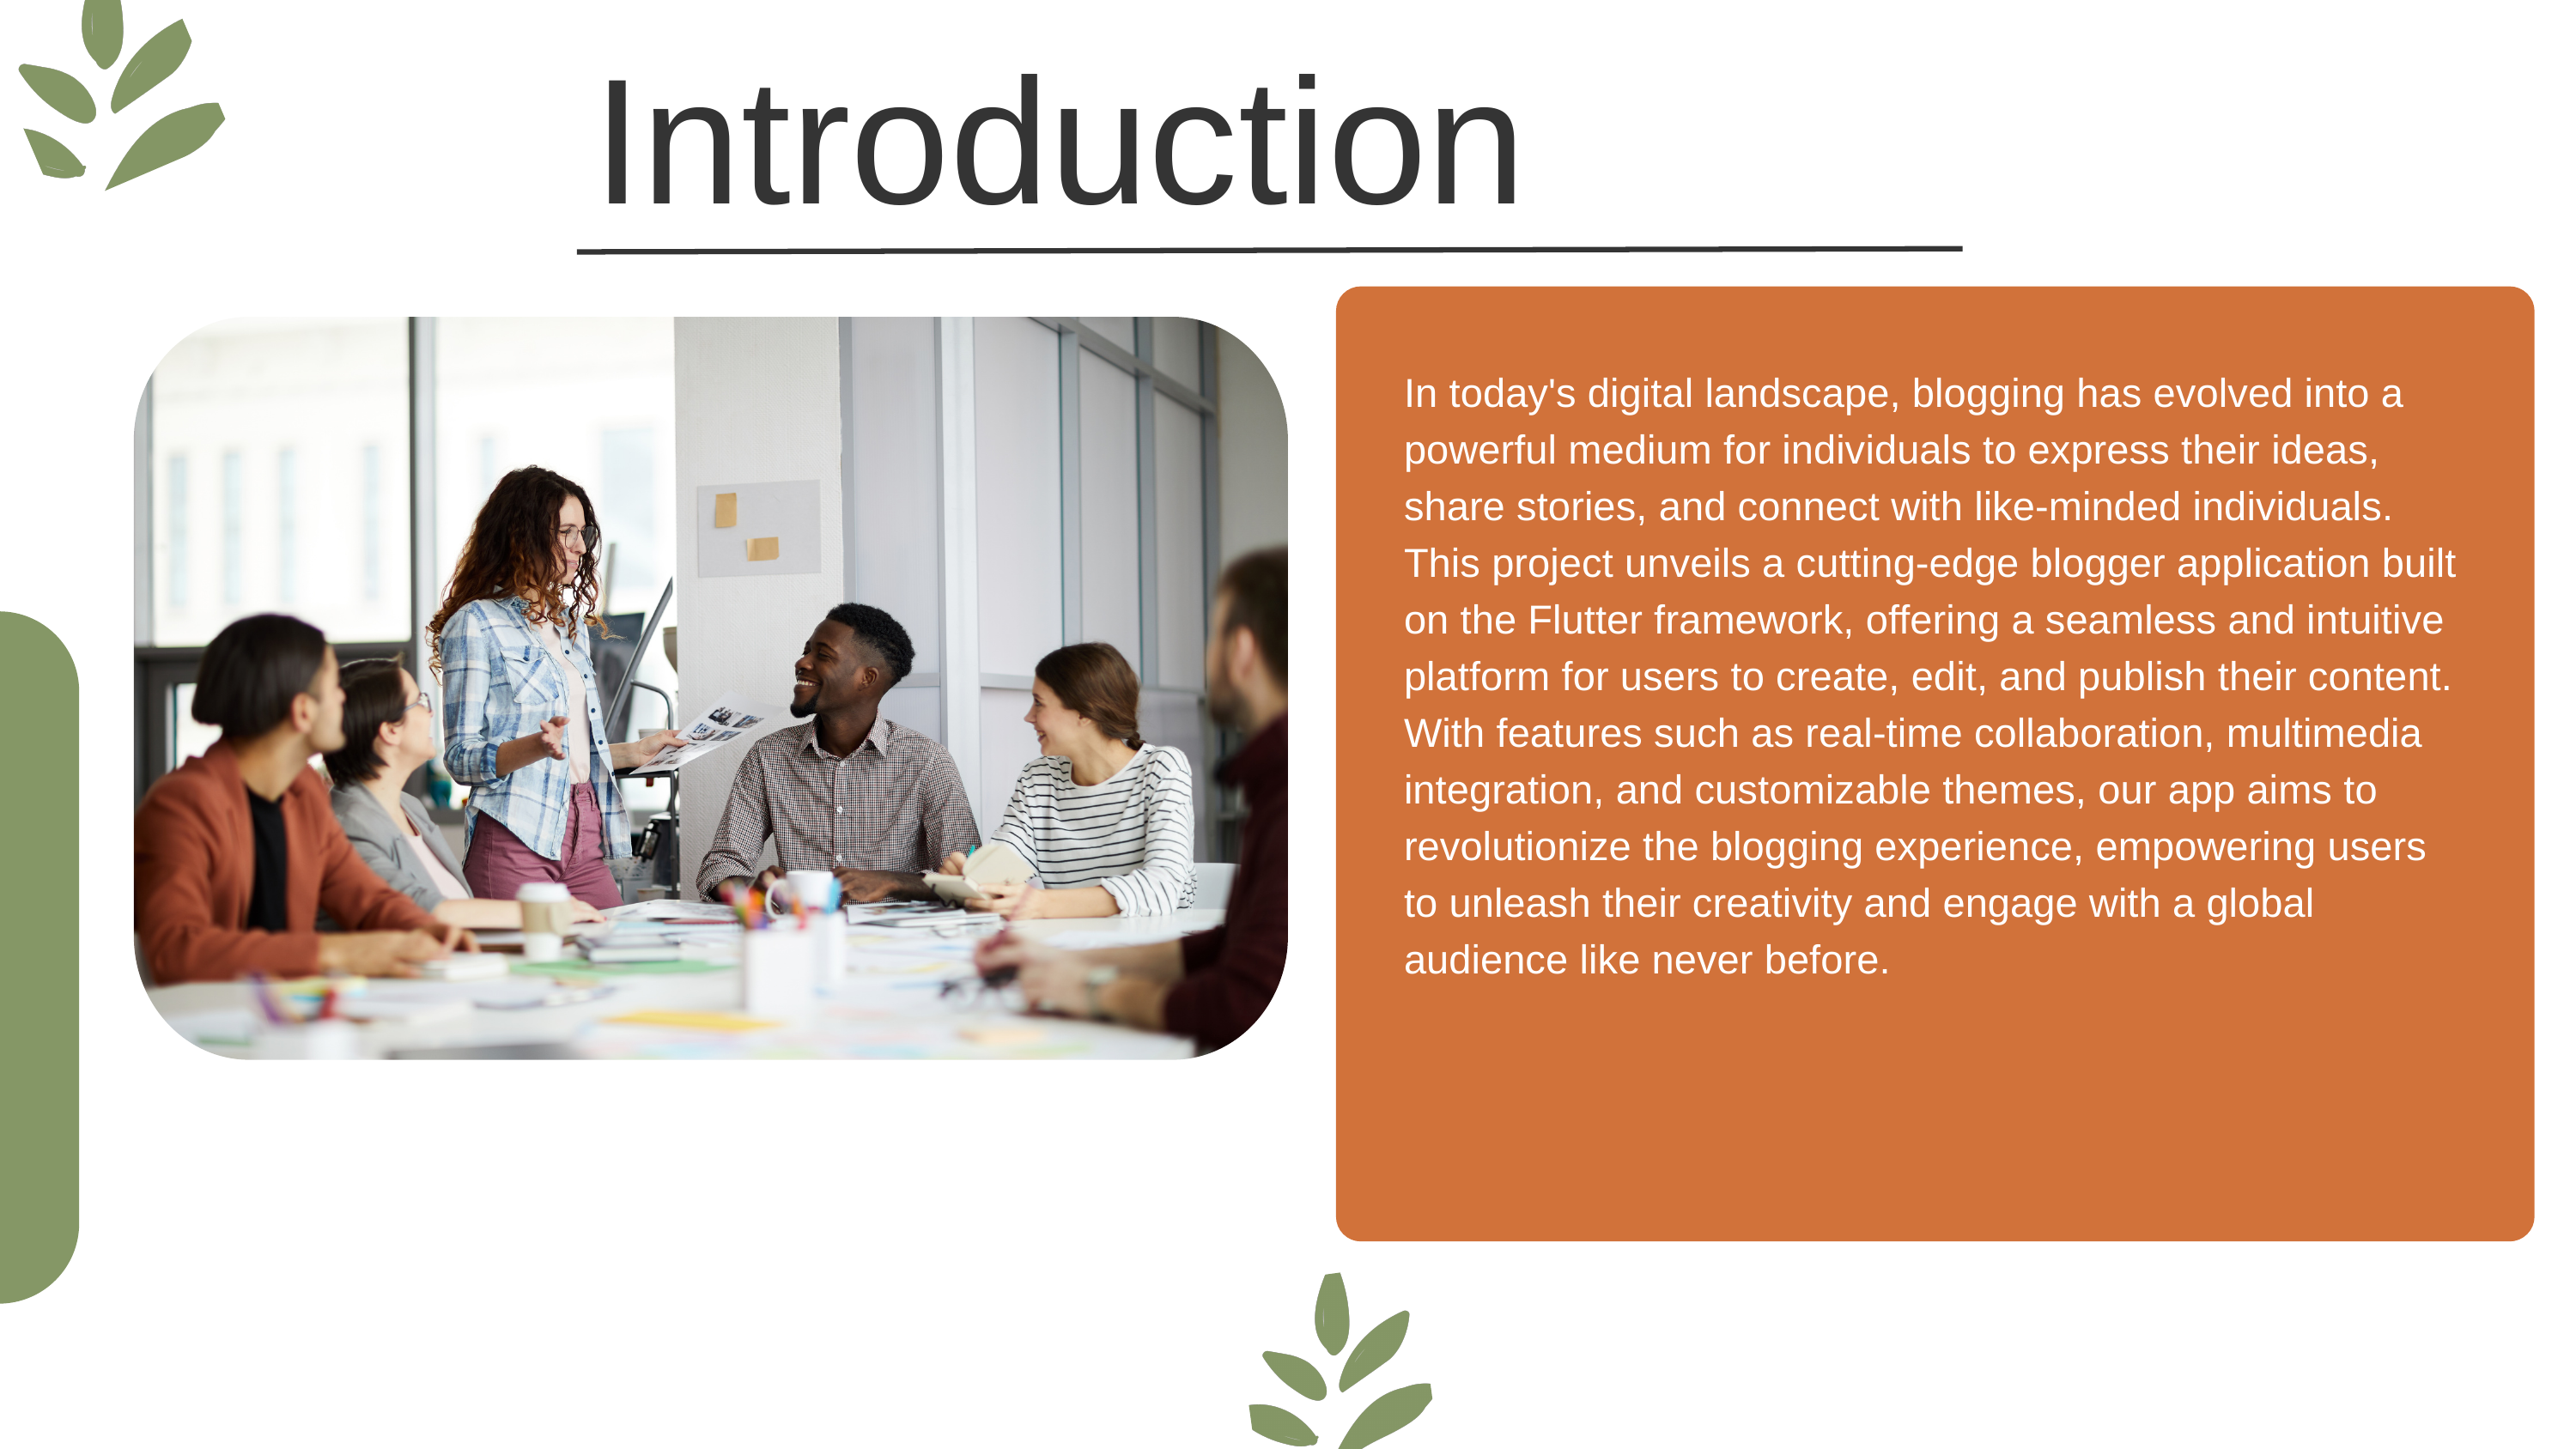

Introduction

In today's digital landscape, blogging has evolved into a powerful medium for individuals to express their ideas, share stories, and connect with like-minded individuals. This project unveils a cutting-edge blogger application built on the Flutter framework, offering a seamless and intuitive platform for users to create, edit, and publish their content. With features such as real-time collaboration, multimedia integration, and customizable themes, our app aims to revolutionize the blogging experience, empowering users to unleash their creativity and engage with a global audience like never before.